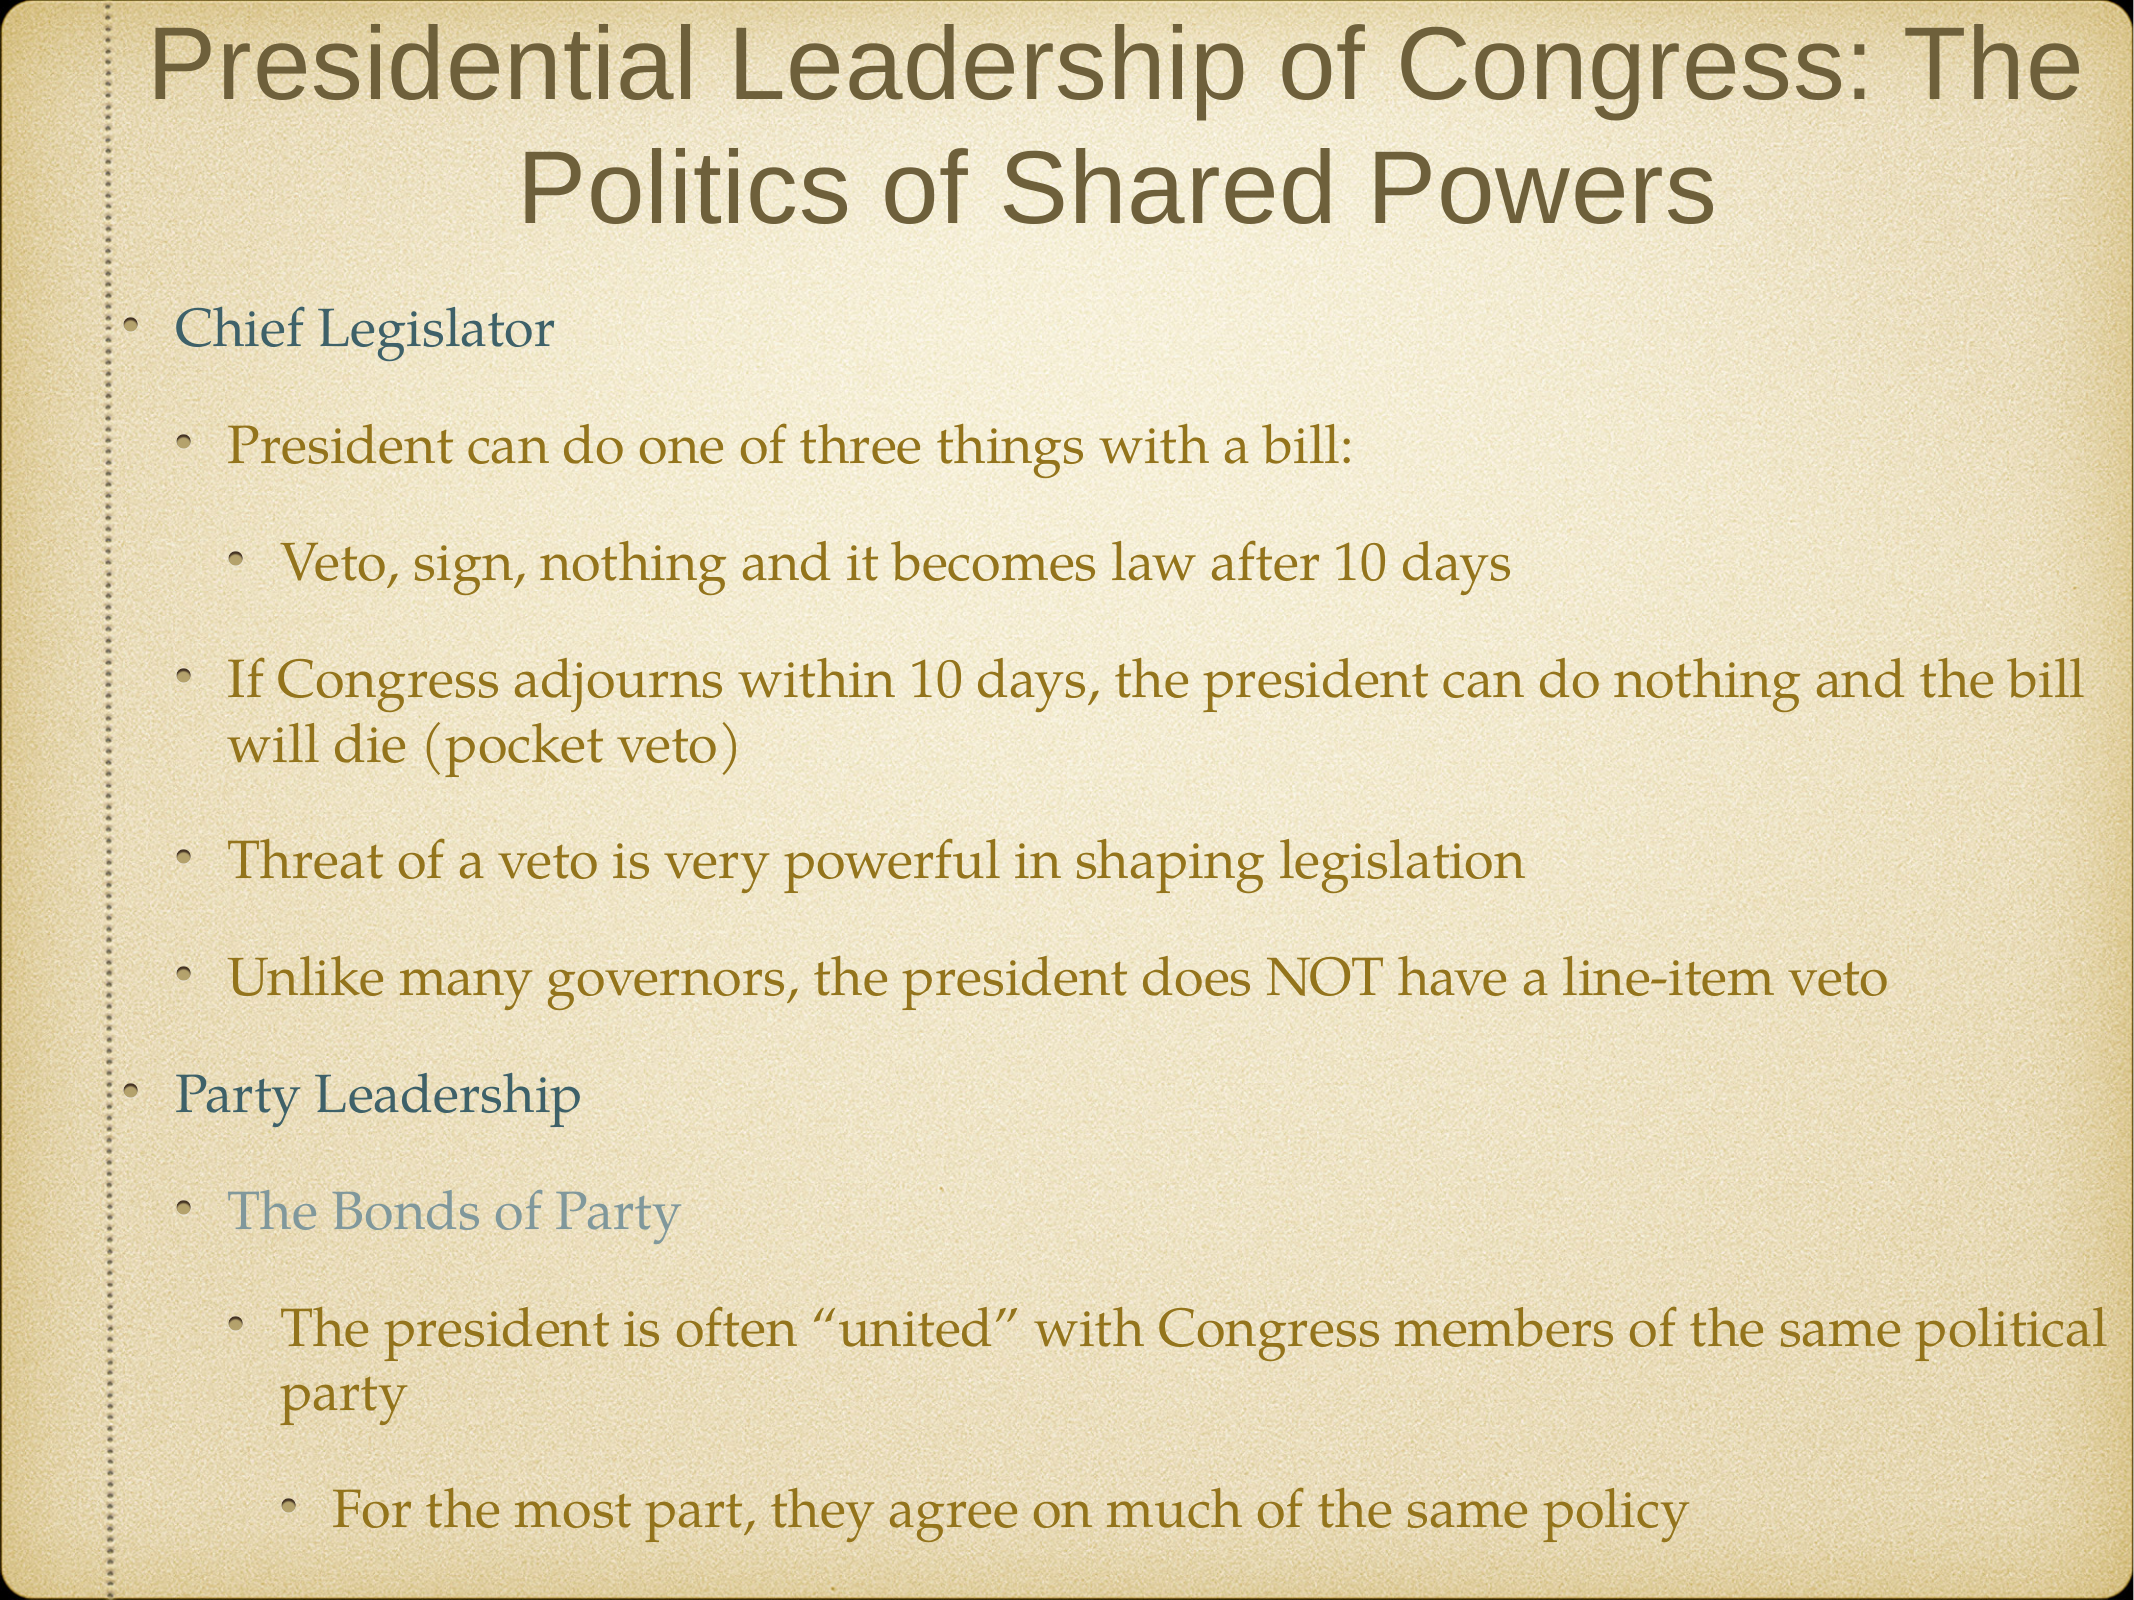

# Presidential Leadership of Congress: The Politics of Shared Powers
Chief Legislator
President can do one of three things with a bill:
Veto, sign, nothing and it becomes law after 10 days
If Congress adjourns within 10 days, the president can do nothing and the bill will die (pocket veto)
Threat of a veto is very powerful in shaping legislation
Unlike many governors, the president does NOT have a line-item veto
Party Leadership
The Bonds of Party
The president is often “united” with Congress members of the same political party
For the most part, they agree on much of the same policy